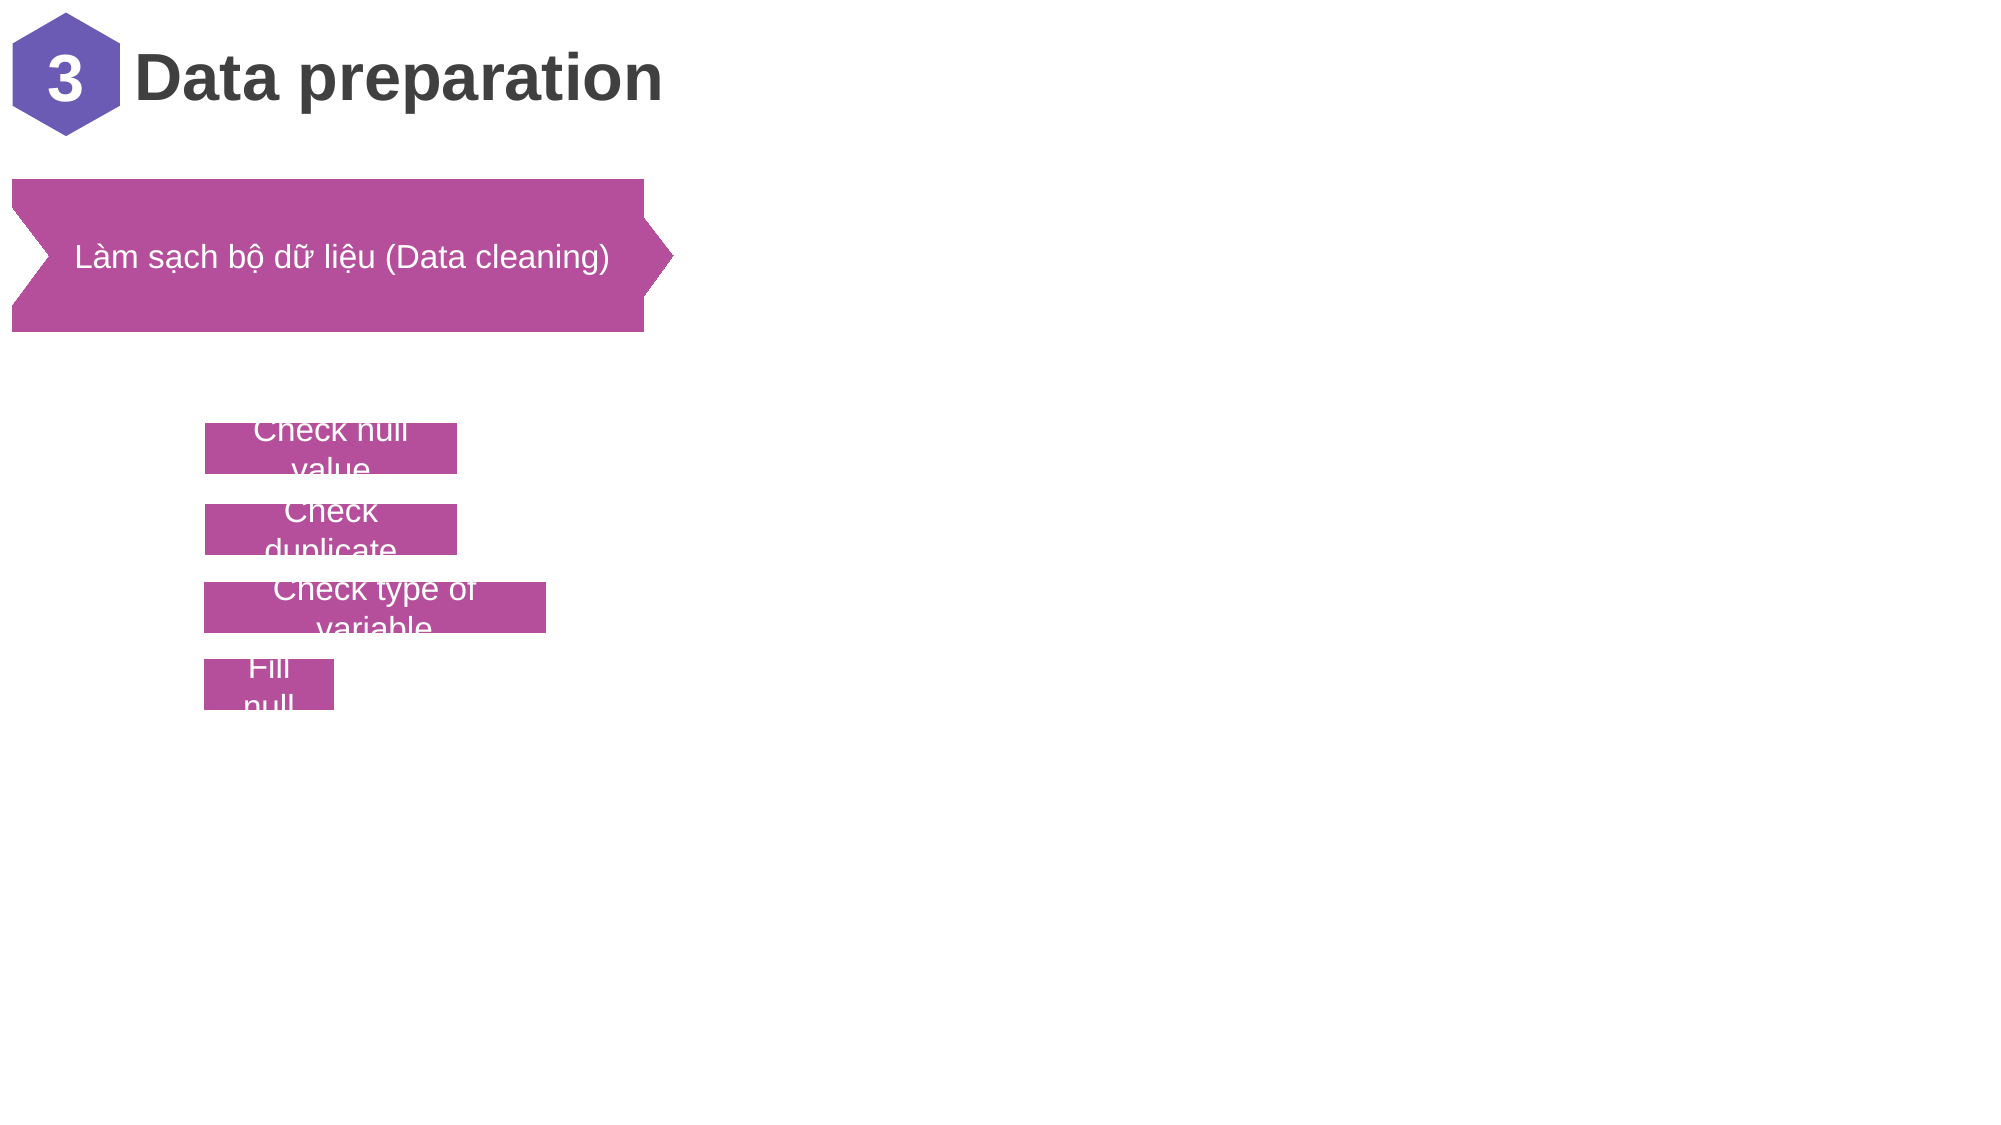

3
Data preparation
Làm sạch bộ dữ liệu (Data cleaning)
Check null value
Check duplicate
Check type of variable
Fill null